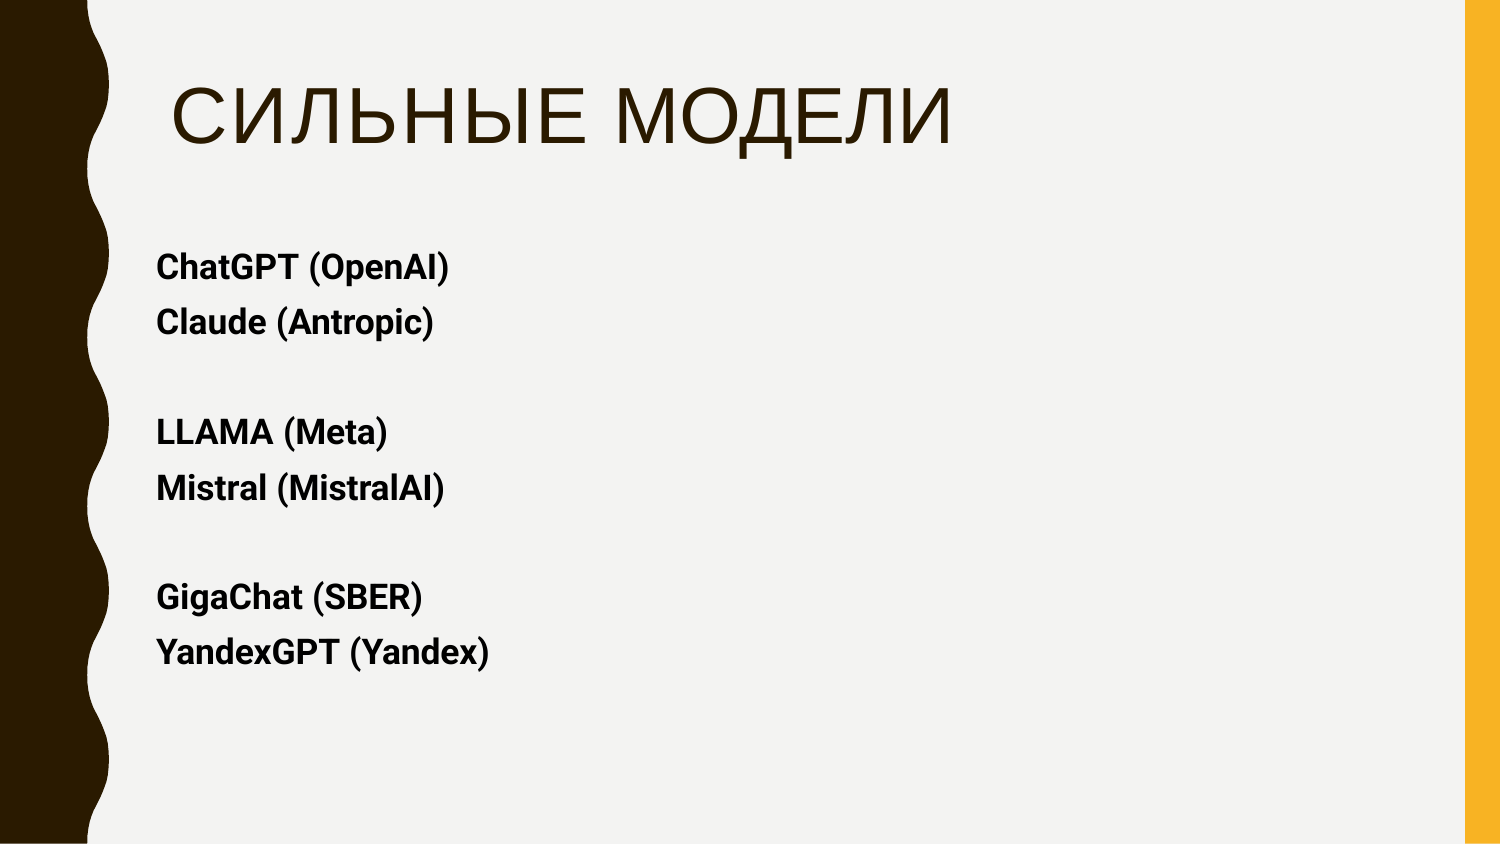

# Сильные модели
ChatGPT (OpenAI) Claude (Antropic)

LLAMA (Meta)
Mistral (MistralAI)

GigaChat (SBER) YandexGPT (Yandex)